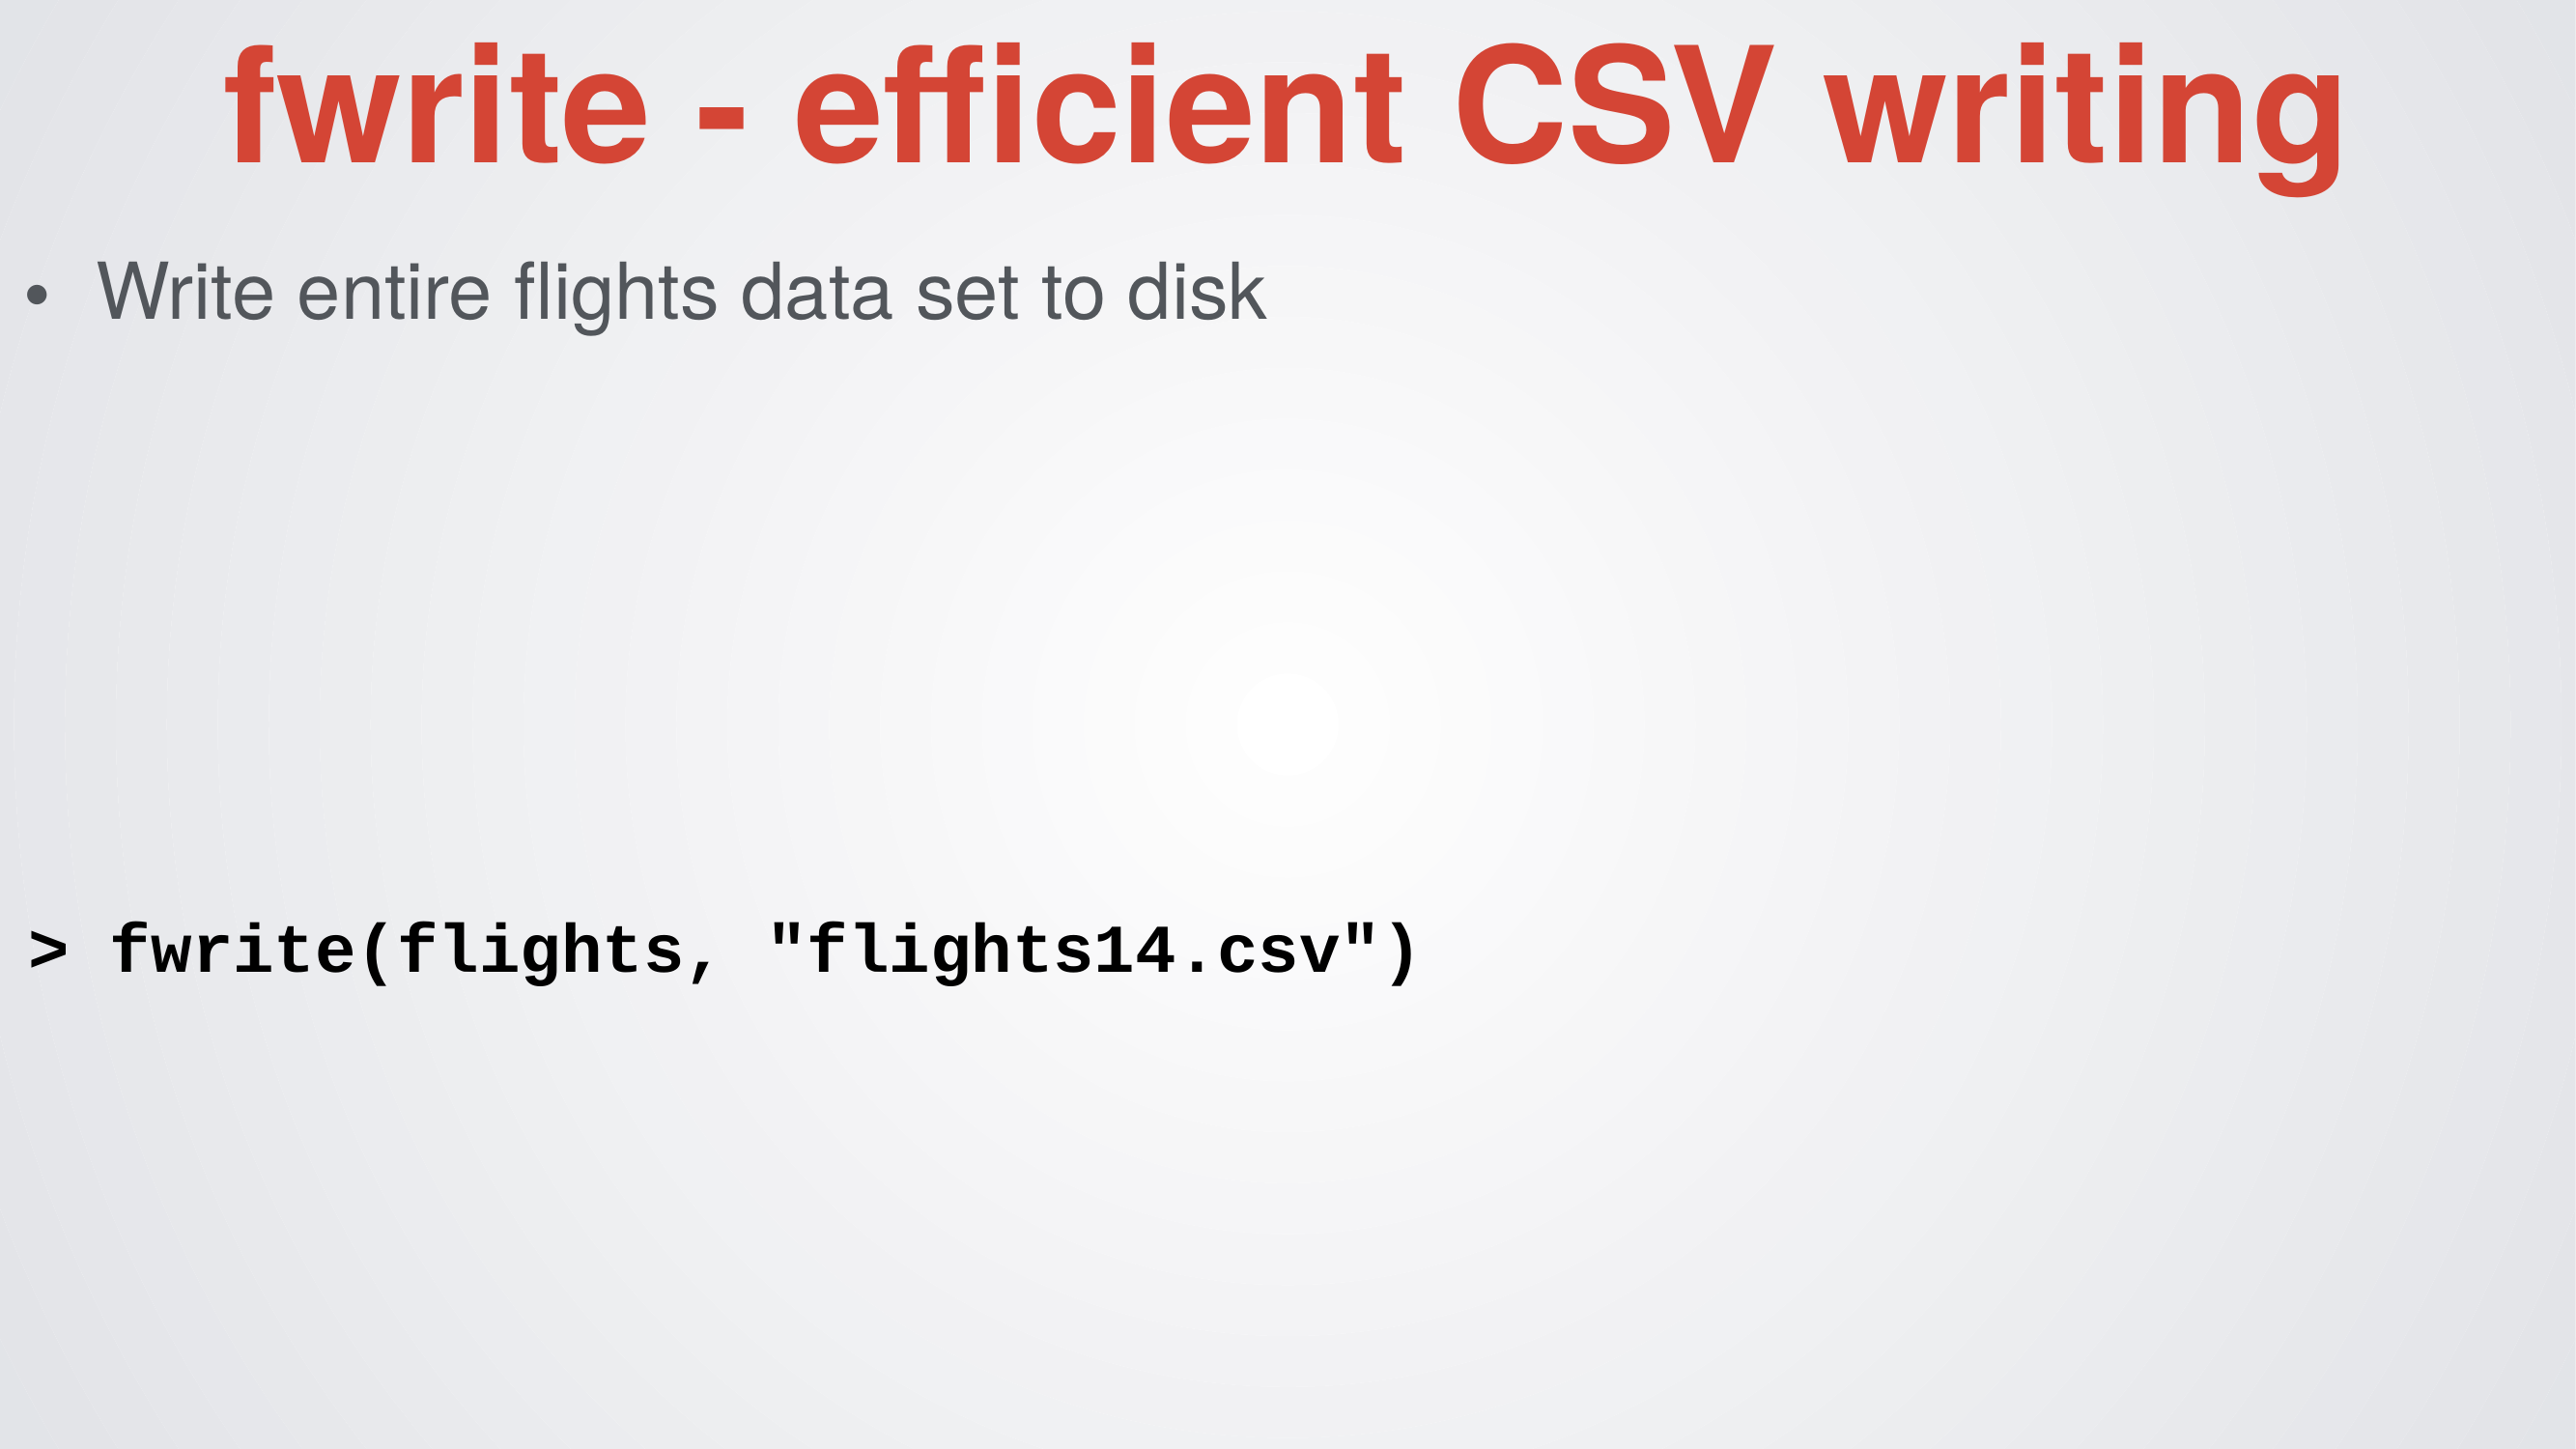

fwrite - efficient CSV writing
Write entire flights data set to disk
> fwrite(flights, "flights14.csv")